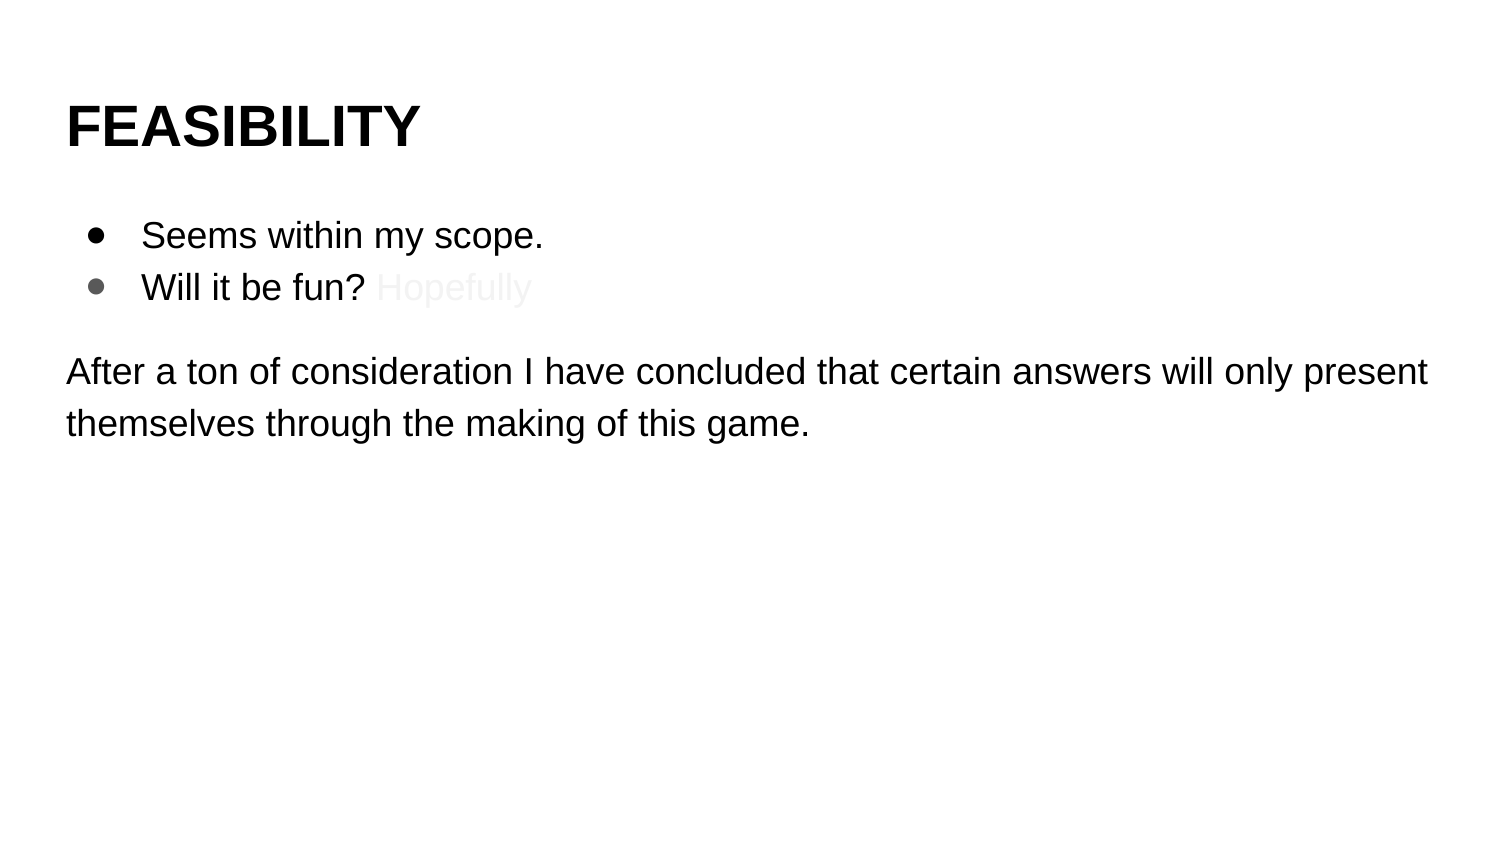

# FEASIBILITY
Seems within my scope.
Will it be fun? Hopefully
After a ton of consideration I have concluded that certain answers will only present themselves through the making of this game.